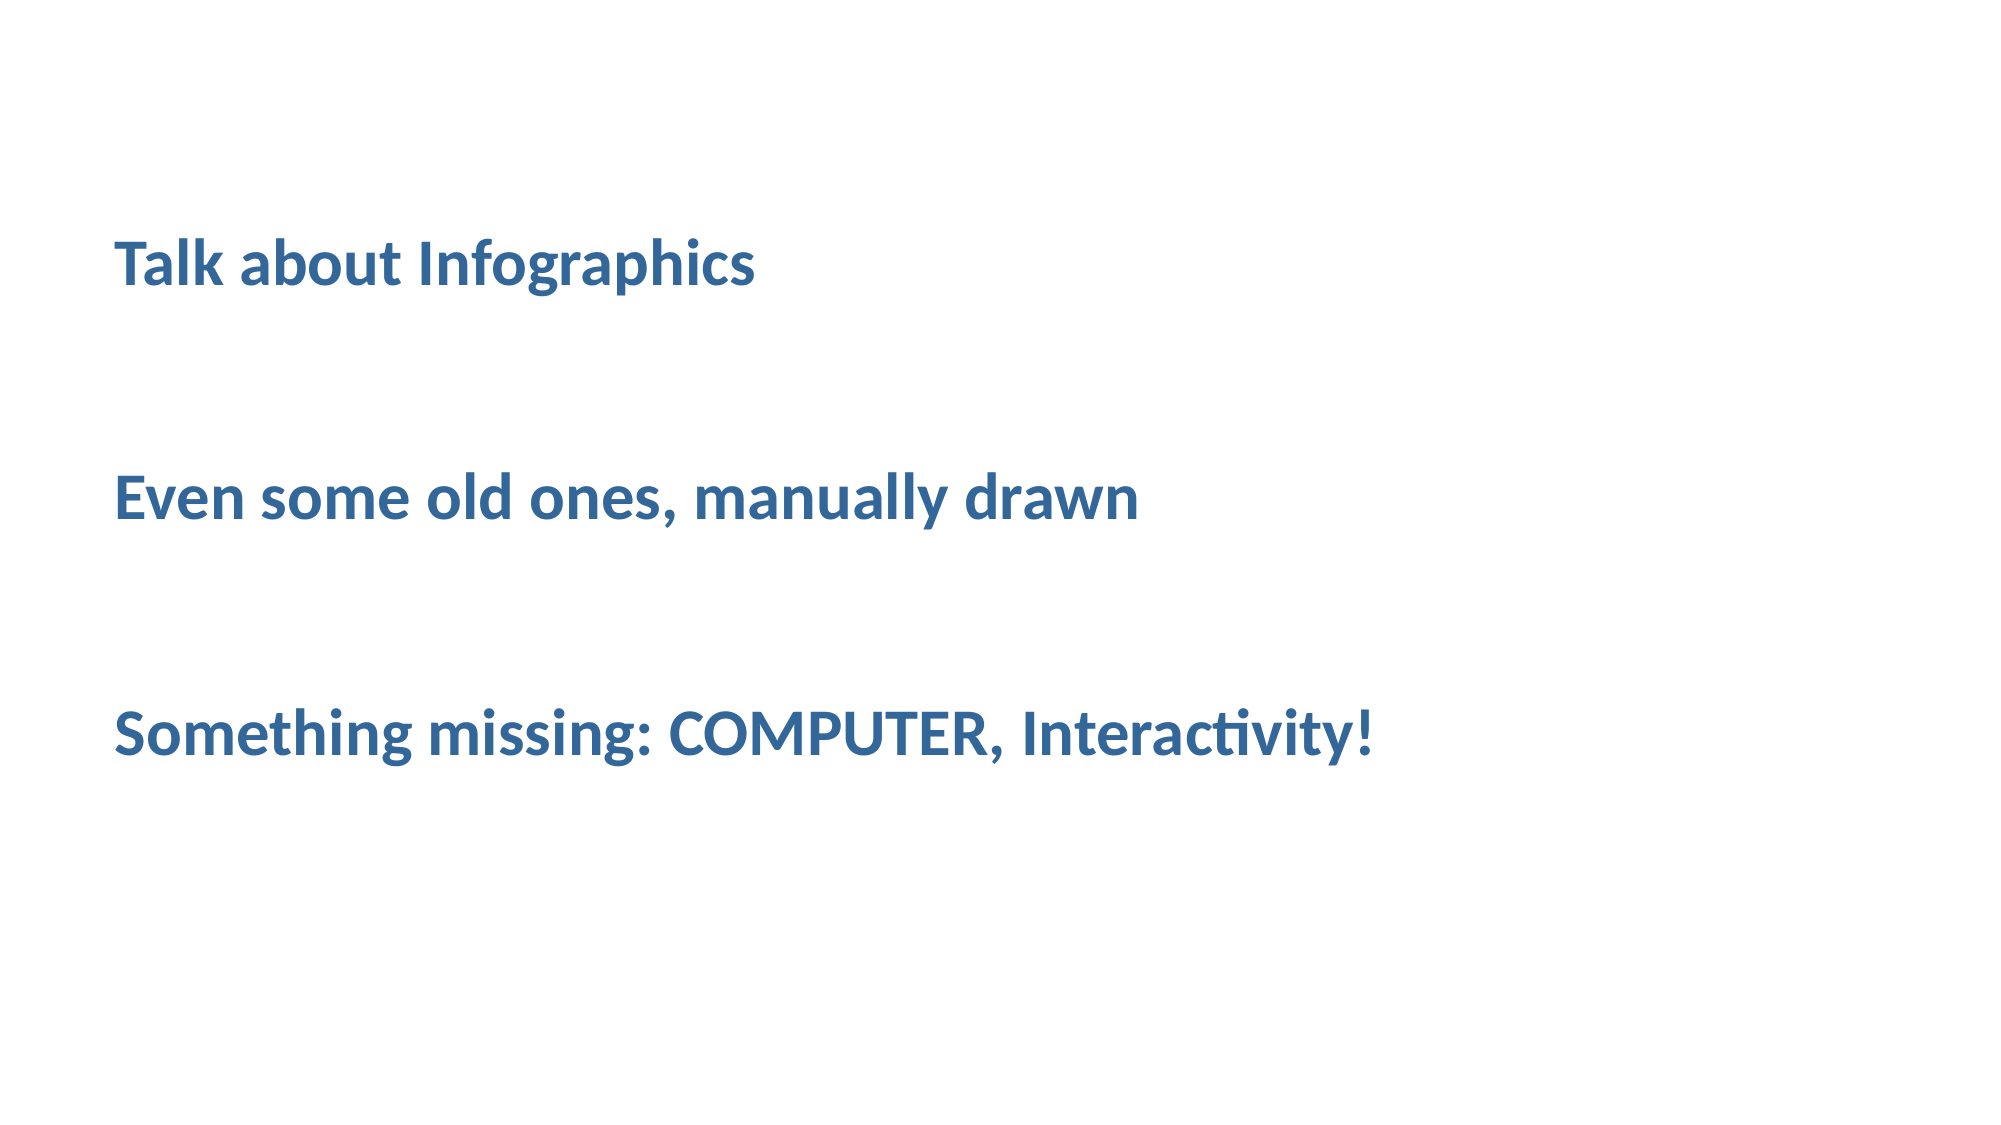

#
Talk about Infographics

Even some old ones, manually drawn

Something missing: COMPUTER, Interactivity!